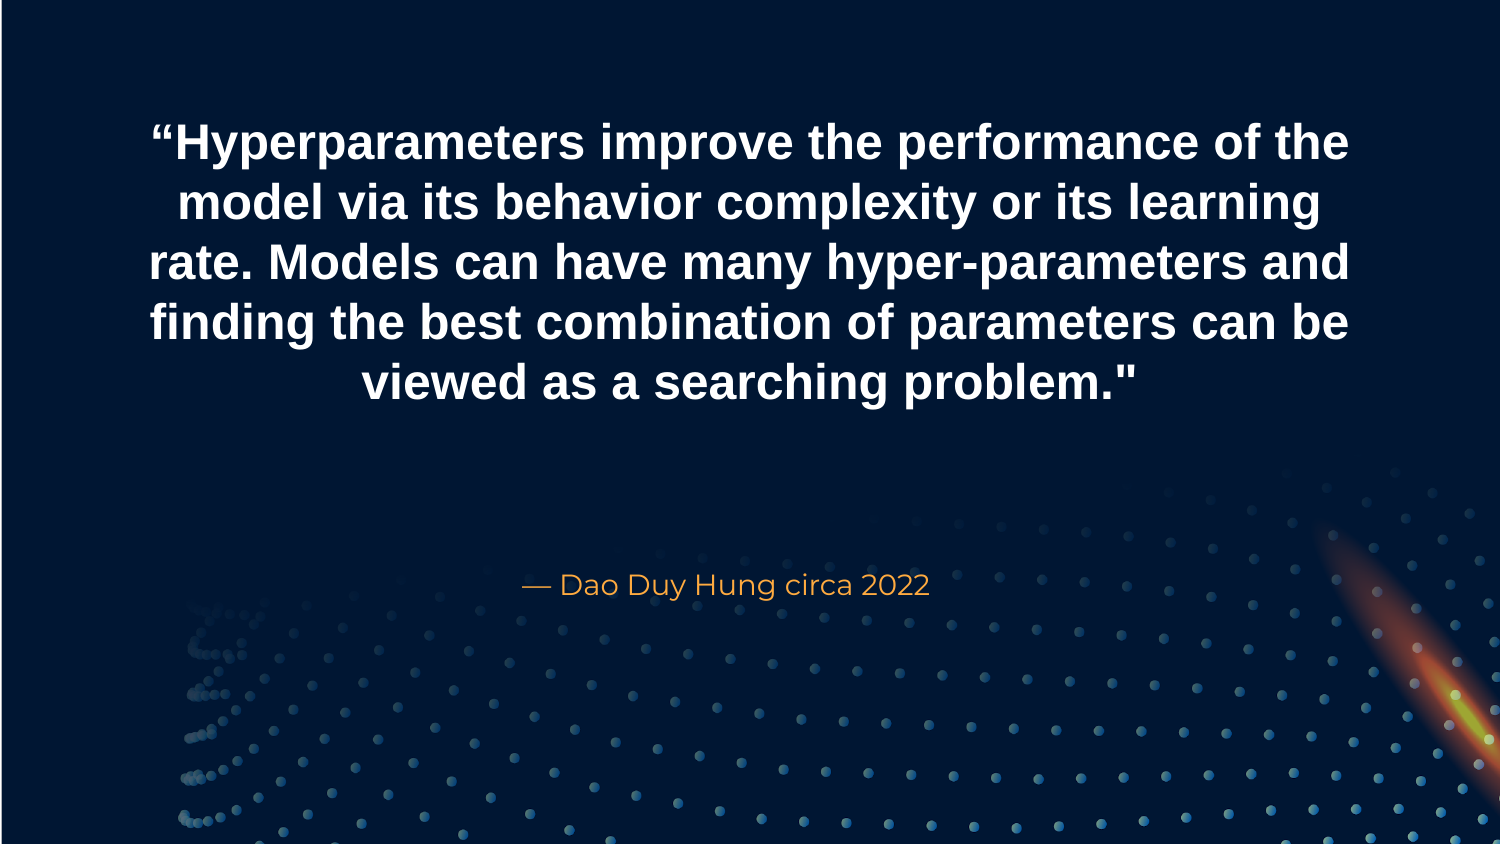

# “Hyperparameters improve the performance of the model via its behavior complexity or its learning rate. Models can have many hyper-parameters and finding the best combination of parameters can be viewed as a searching problem."

— Dao Duy Hung circa 2022